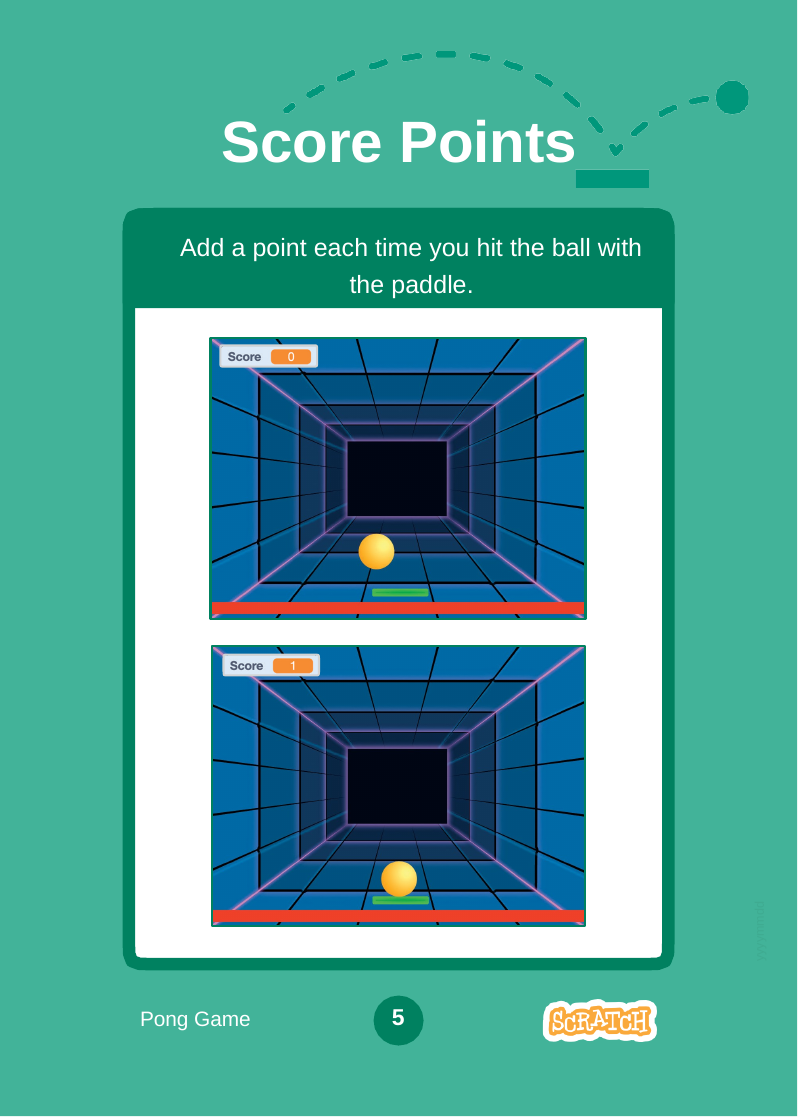

# Score Points

Add a point each time you hit the ball with the paddle.

yyyymmdd

5
Pong Game